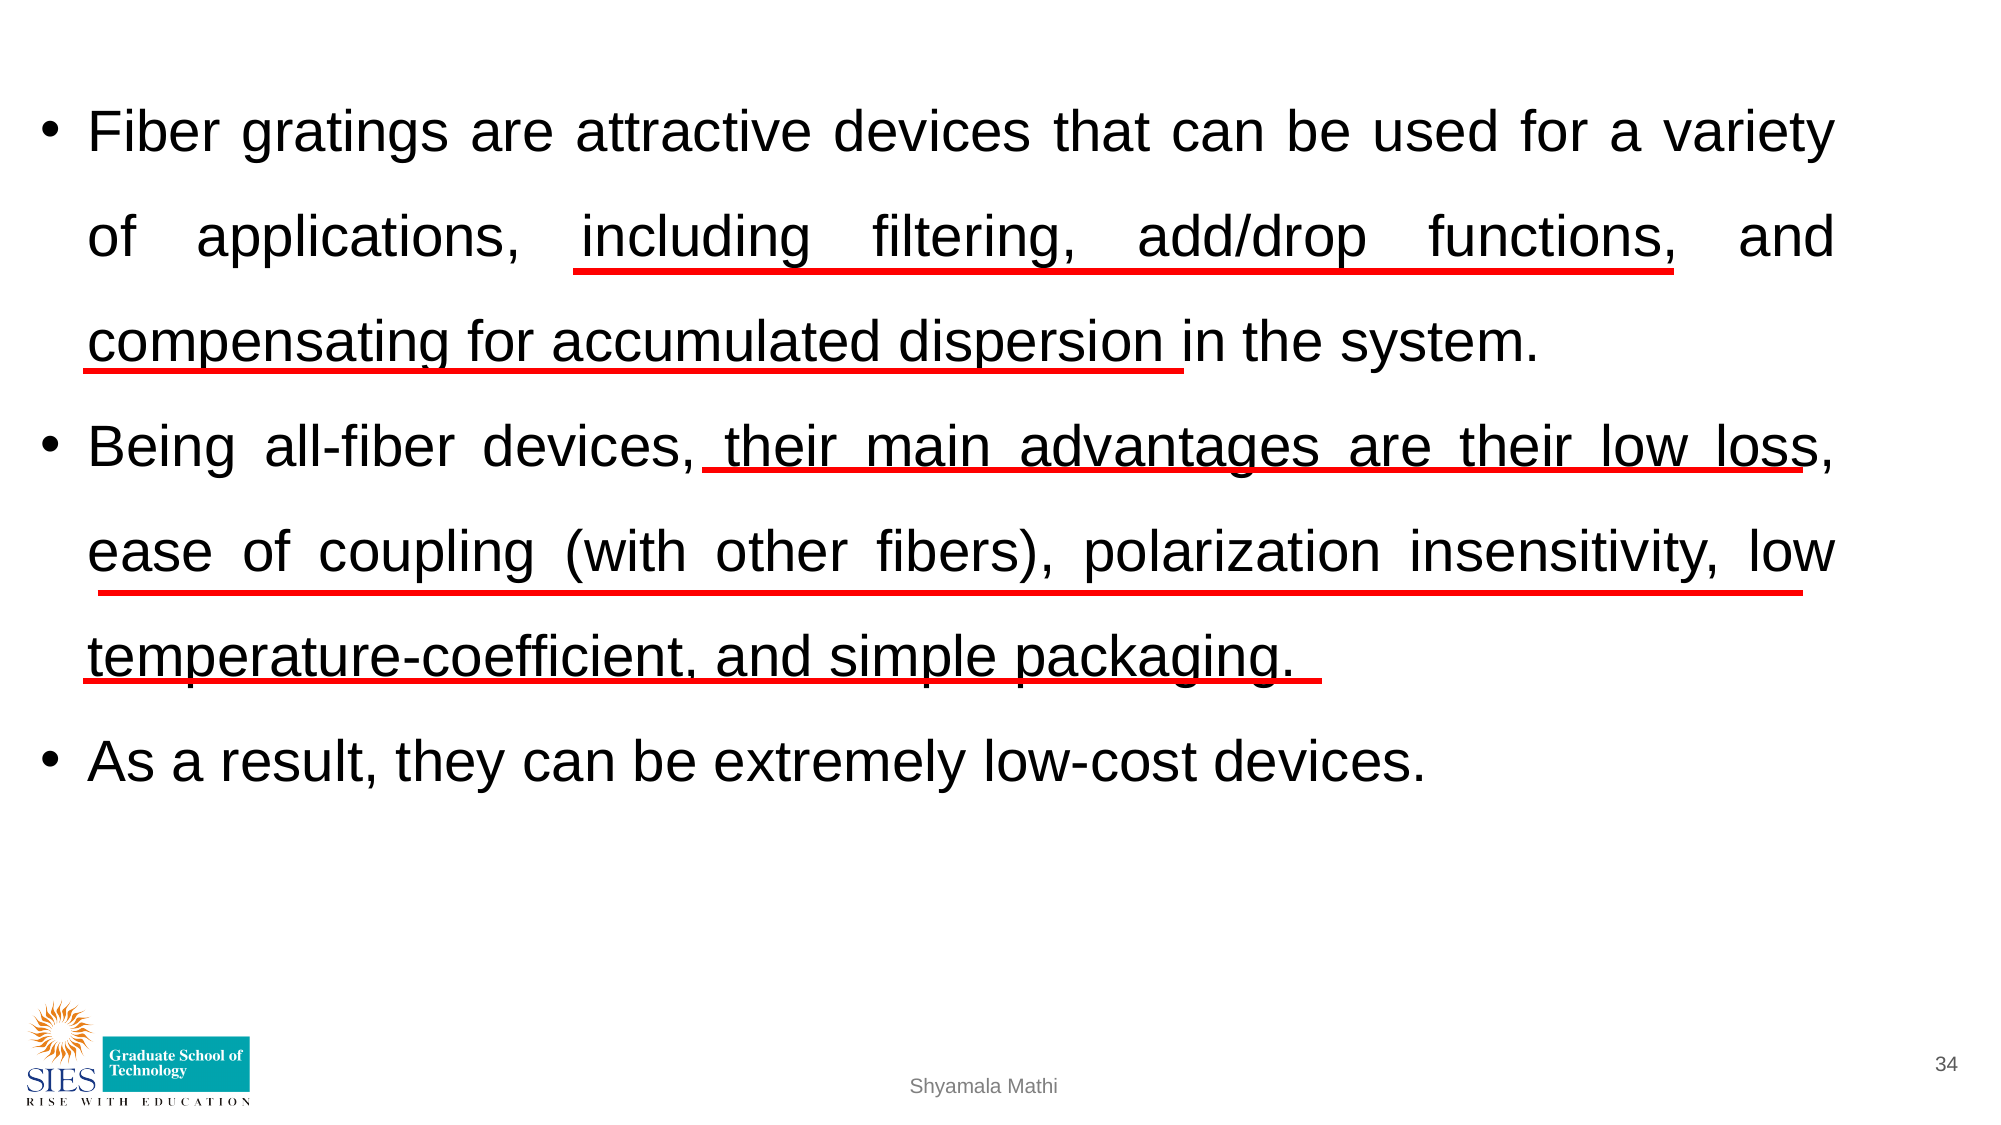

Fiber gratings are attractive devices that can be used for a variety of applications, including filtering, add/drop functions, and compensating for accumulated dispersion in the system.
Being all-fiber devices, their main advantages are their low loss, ease of coupling (with other fibers), polarization insensitivity, low temperature-coefficient, and simple packaging.
As a result, they can be extremely low-cost devices.
34